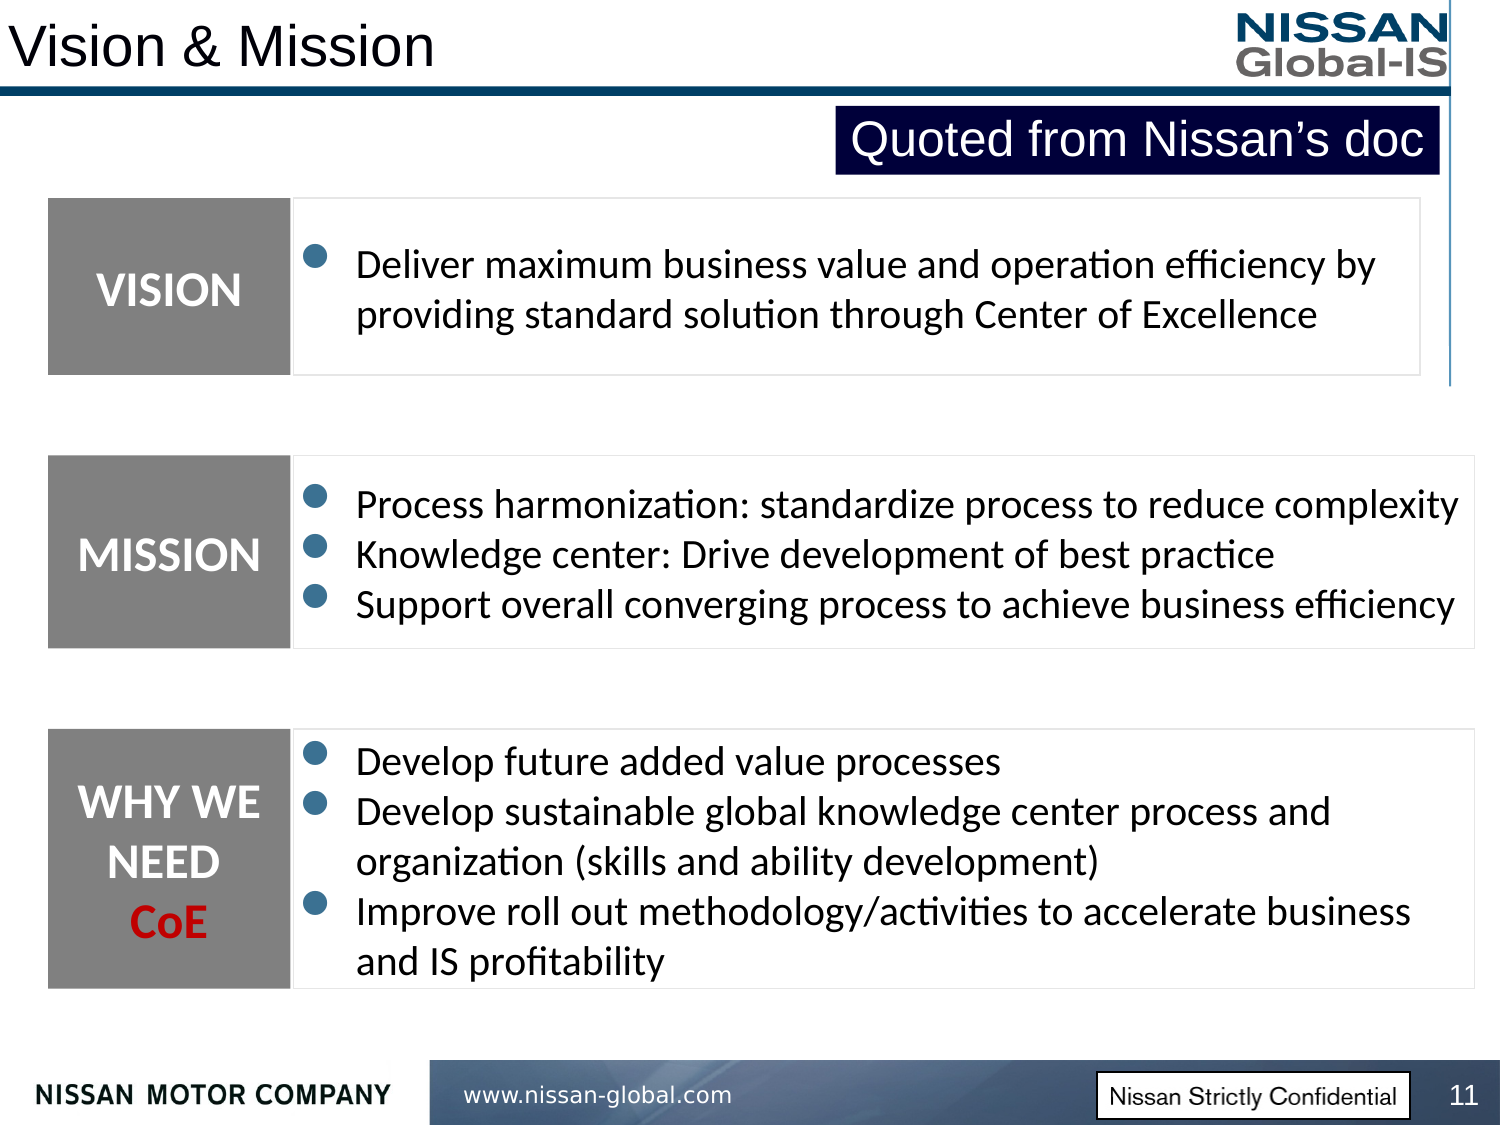

Vision & Mission
Quoted from Nissan’s doc
VISION
Deliver maximum business value and operation efficiency by providing standard solution through Center of Excellence
Process harmonization: standardize process to reduce complexity
Knowledge center: Drive development of best practice
Support overall converging process to achieve business efficiency
MISSION
Develop future added value processes
Develop sustainable global knowledge center process and organization (skills and ability development)
Improve roll out methodology/activities to accelerate business and IS profitability
WHY WE NEED
CoE